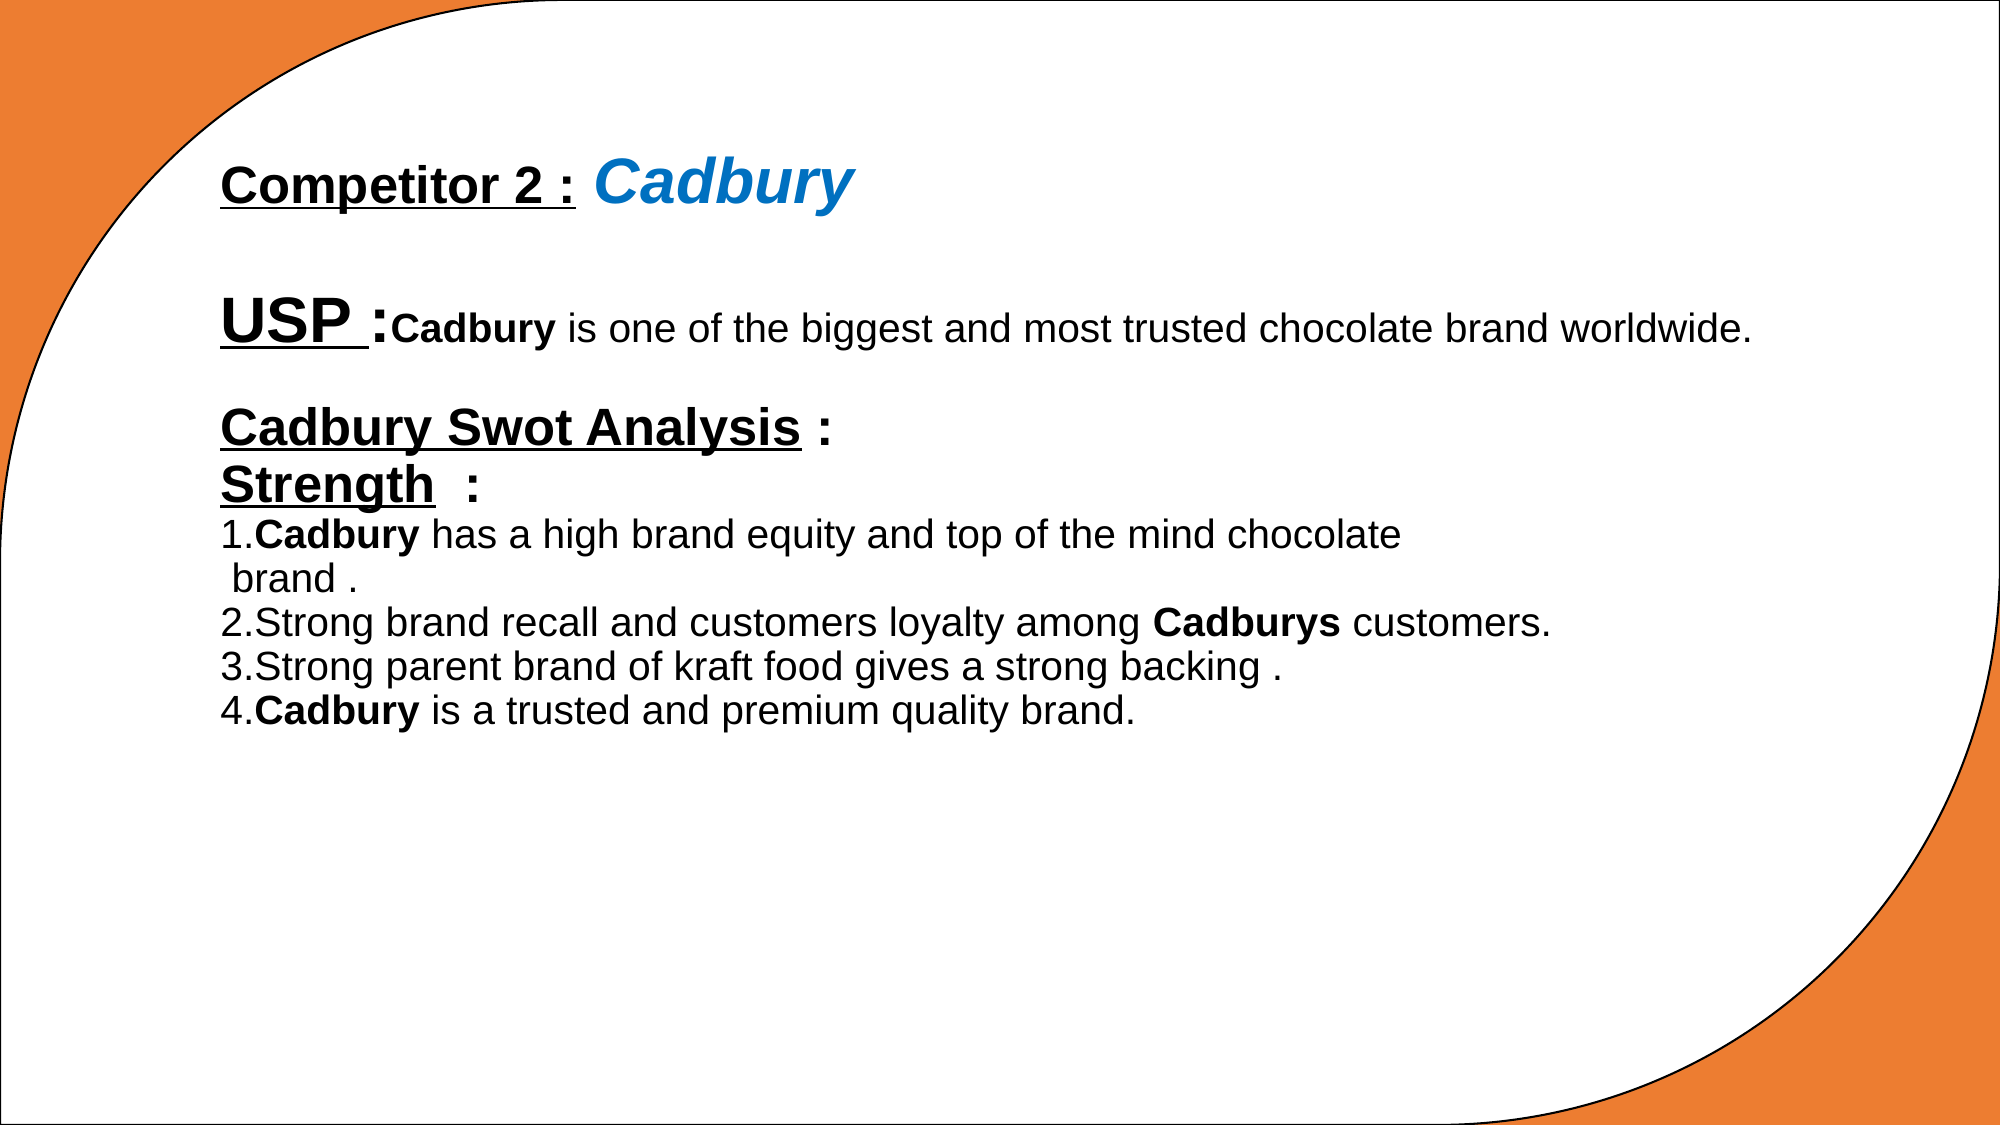

# Competitor 2 : Cadbury USP :Cadbury is one of the biggest and most trusted chocolate brand worldwide. Cadbury Swot Analysis : Strength  : 1.Cadbury has a high brand equity and top of the mind chocolate brand . 2.Strong brand recall and customers loyalty among Cadburys customers. 3.Strong parent brand of kraft food gives a strong backing . 4.Cadbury is a trusted and premium quality brand.